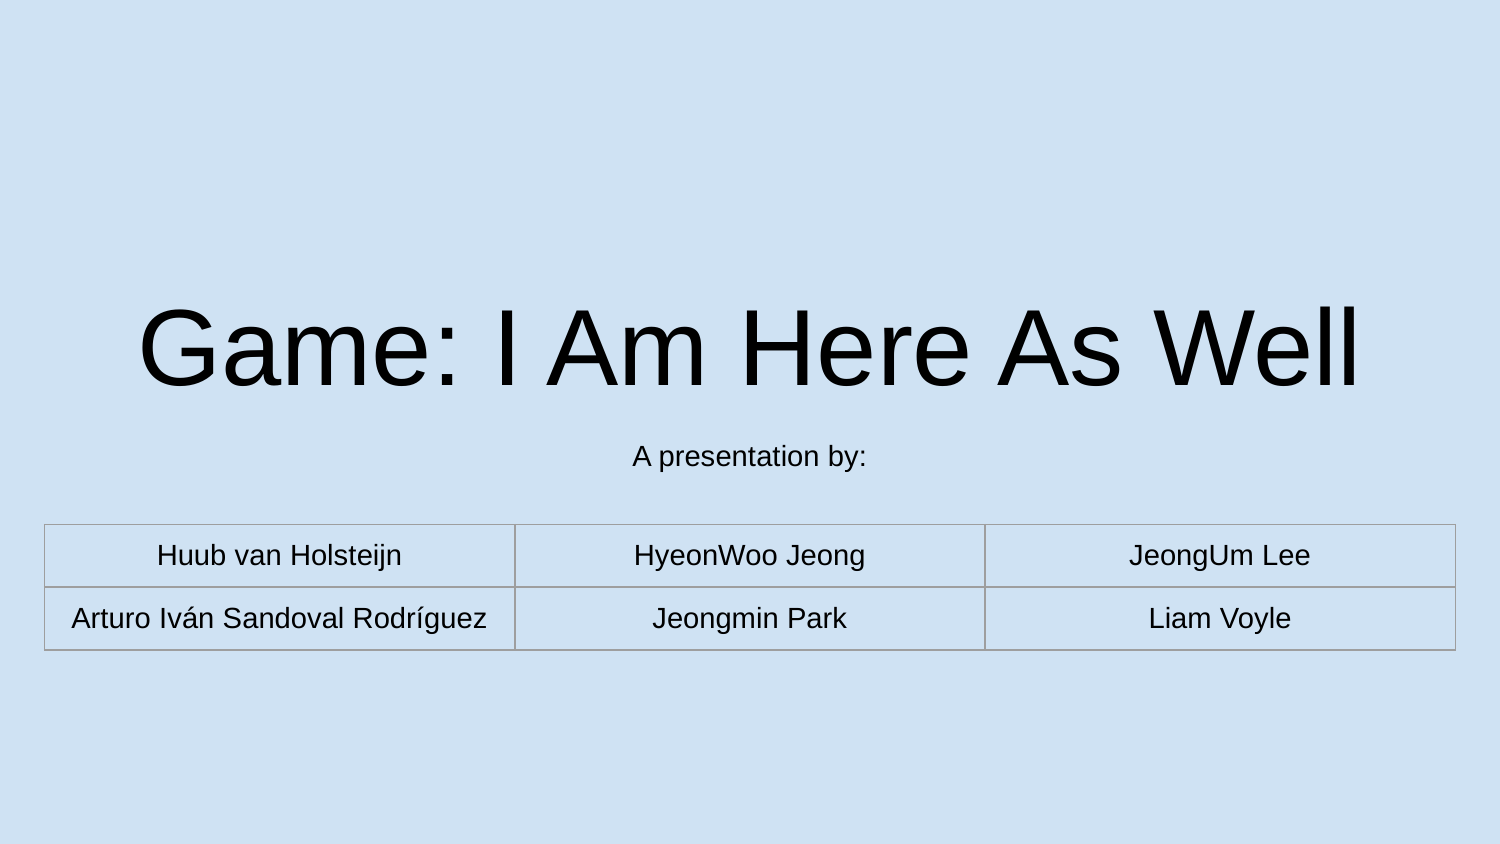

# Game: I Am Here As Well
A presentation by:

| Huub van Holsteijn | HyeonWoo Jeong | JeongUm Lee |
| --- | --- | --- |
| Arturo Iván Sandoval Rodríguez | Jeongmin Park | Liam Voyle |